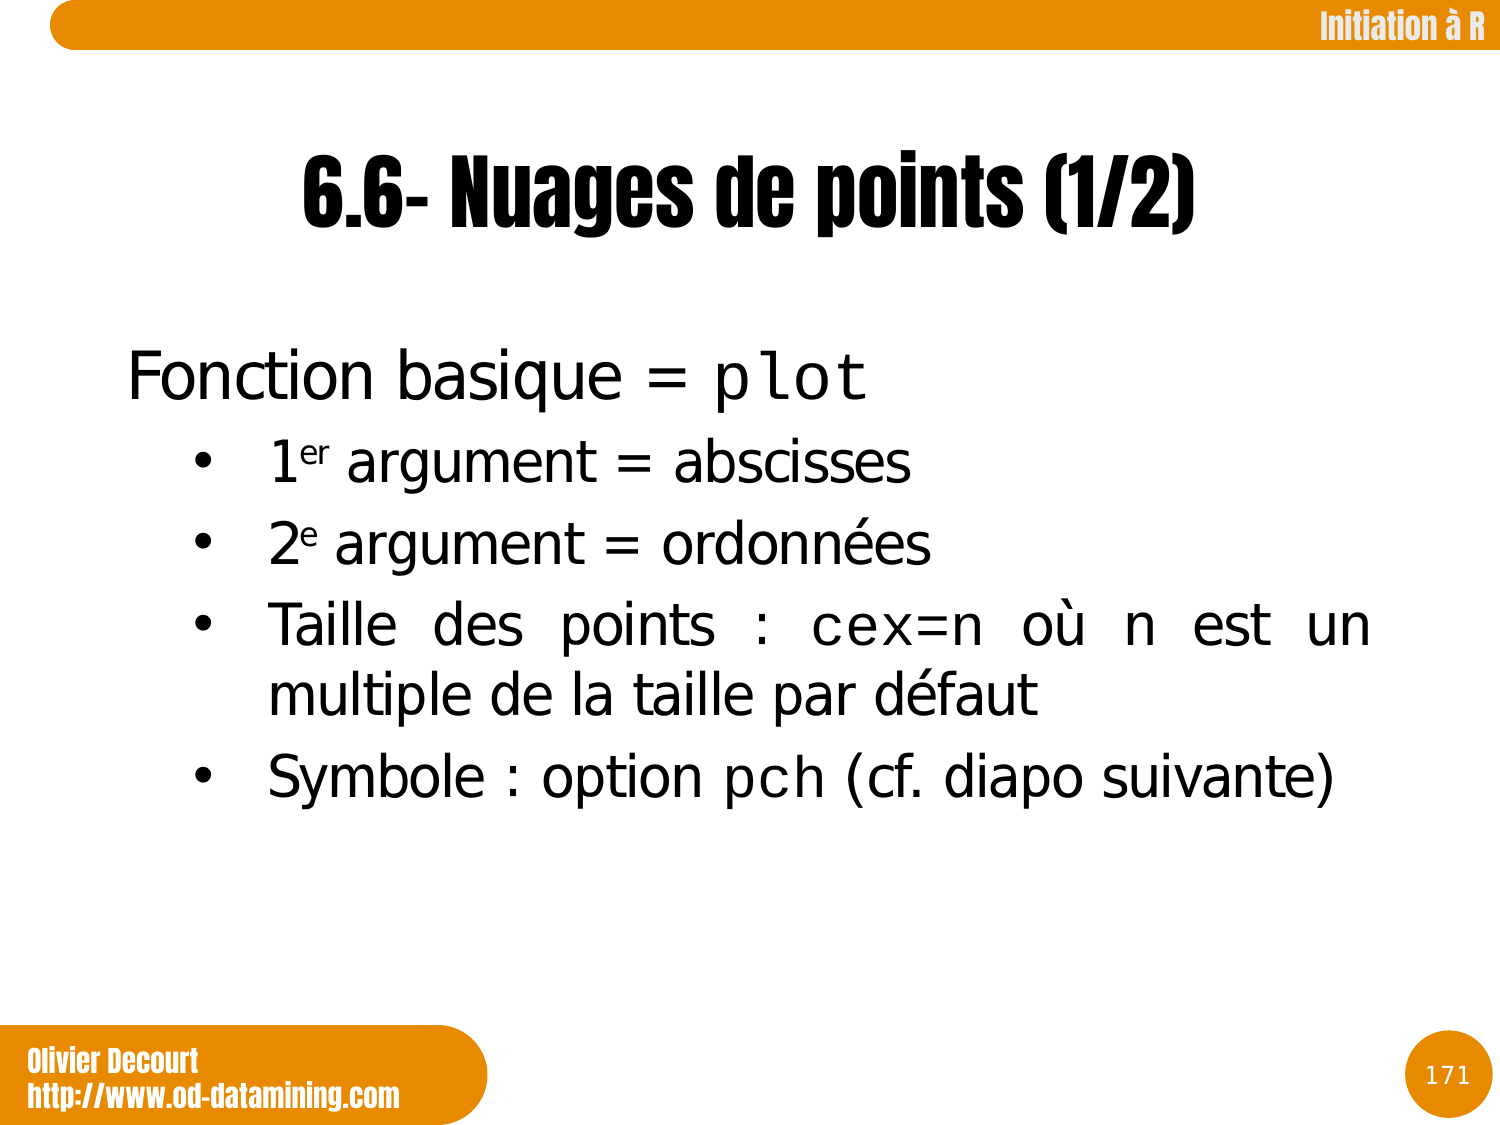

# 6.6- Nuages de points (1/2)
Fonction basique = plot
1er argument = abscisses
2e argument = ordonnées
Taille des points : cex=n où n est un multiple de la taille par défaut
Symbole : option pch (cf. diapo suivante)